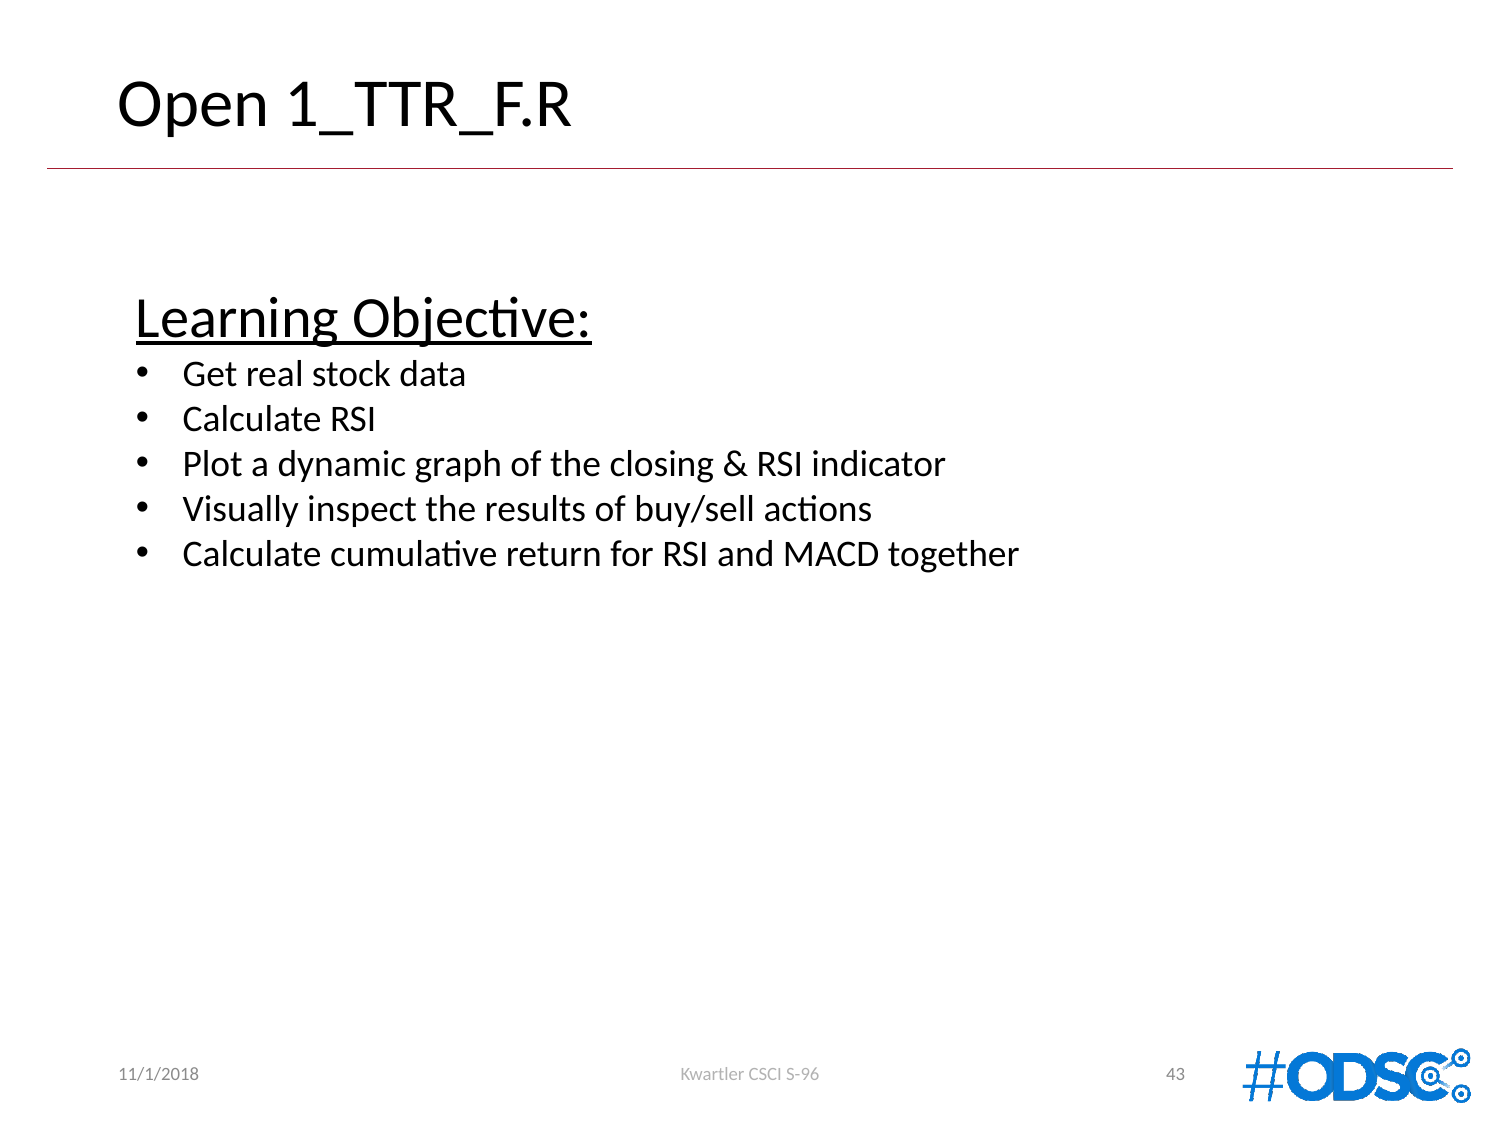

# Open 1_TTR_F.R
Learning Objective:
Get real stock data
Calculate RSI
Plot a dynamic graph of the closing & RSI indicator
Visually inspect the results of buy/sell actions
Calculate cumulative return for RSI and MACD together
11/1/2018
Kwartler CSCI S-96
43